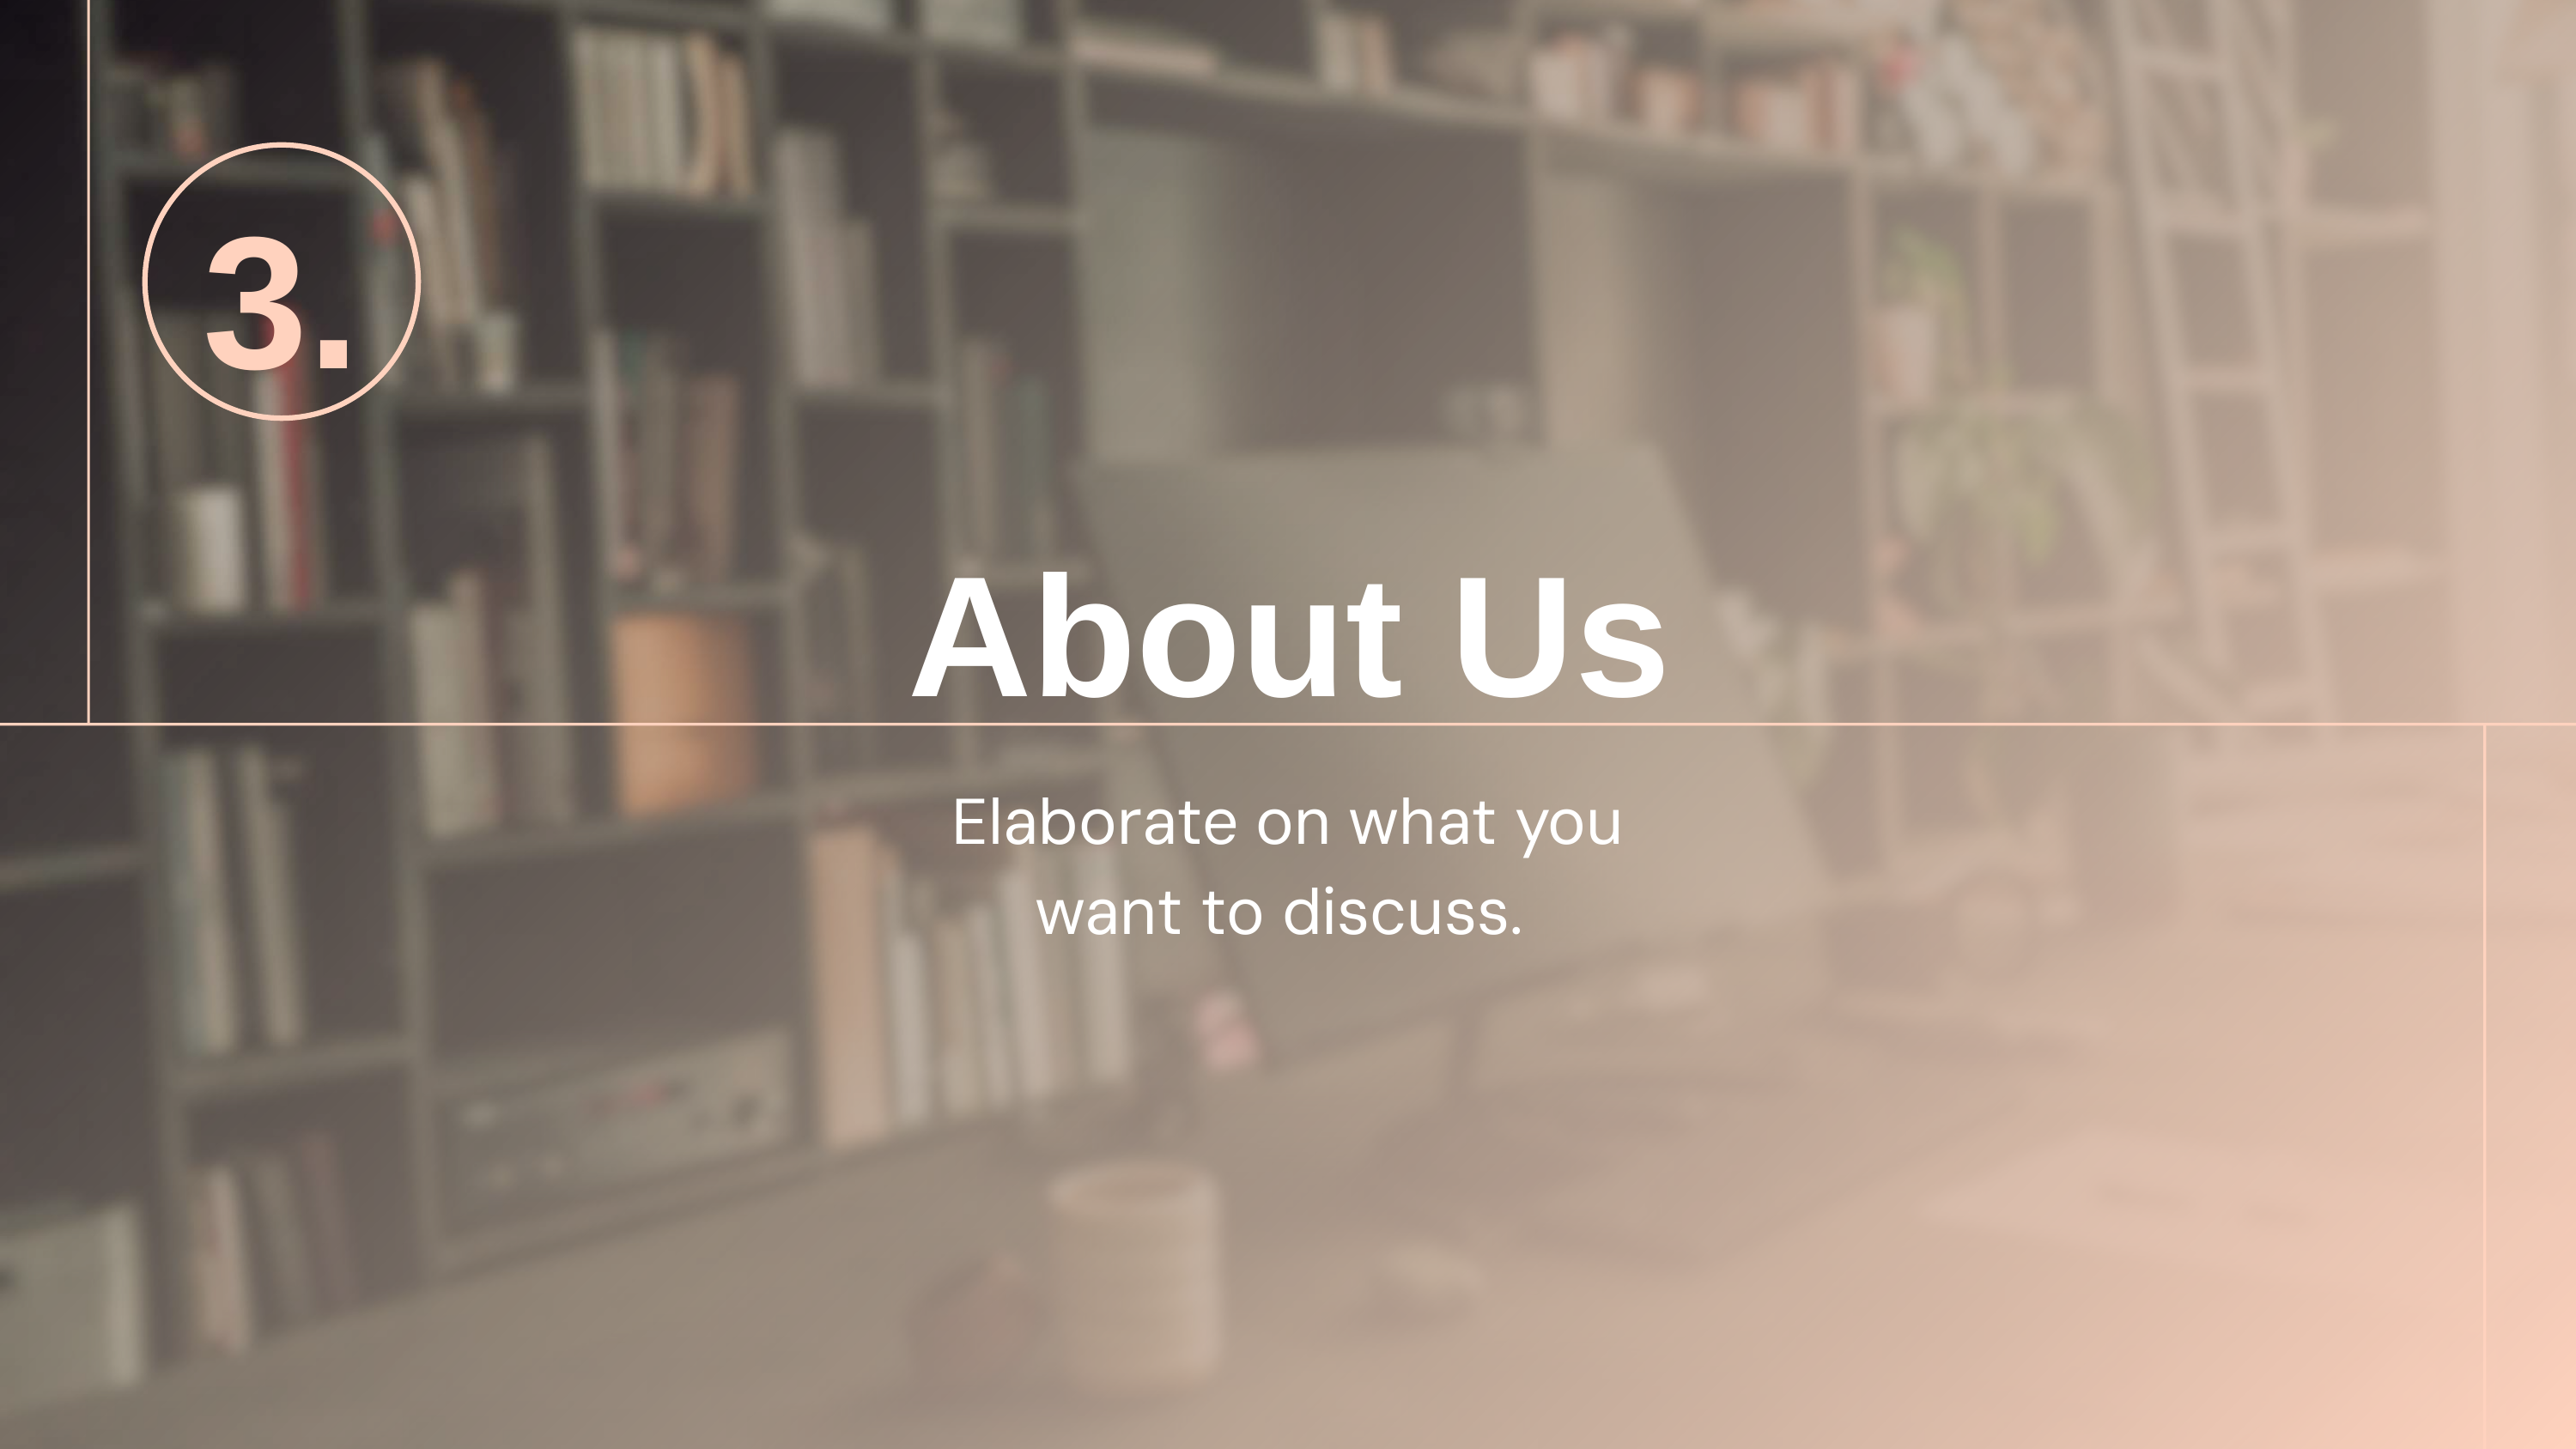

3.

About Us

Elaborate on what you
want to discuss.